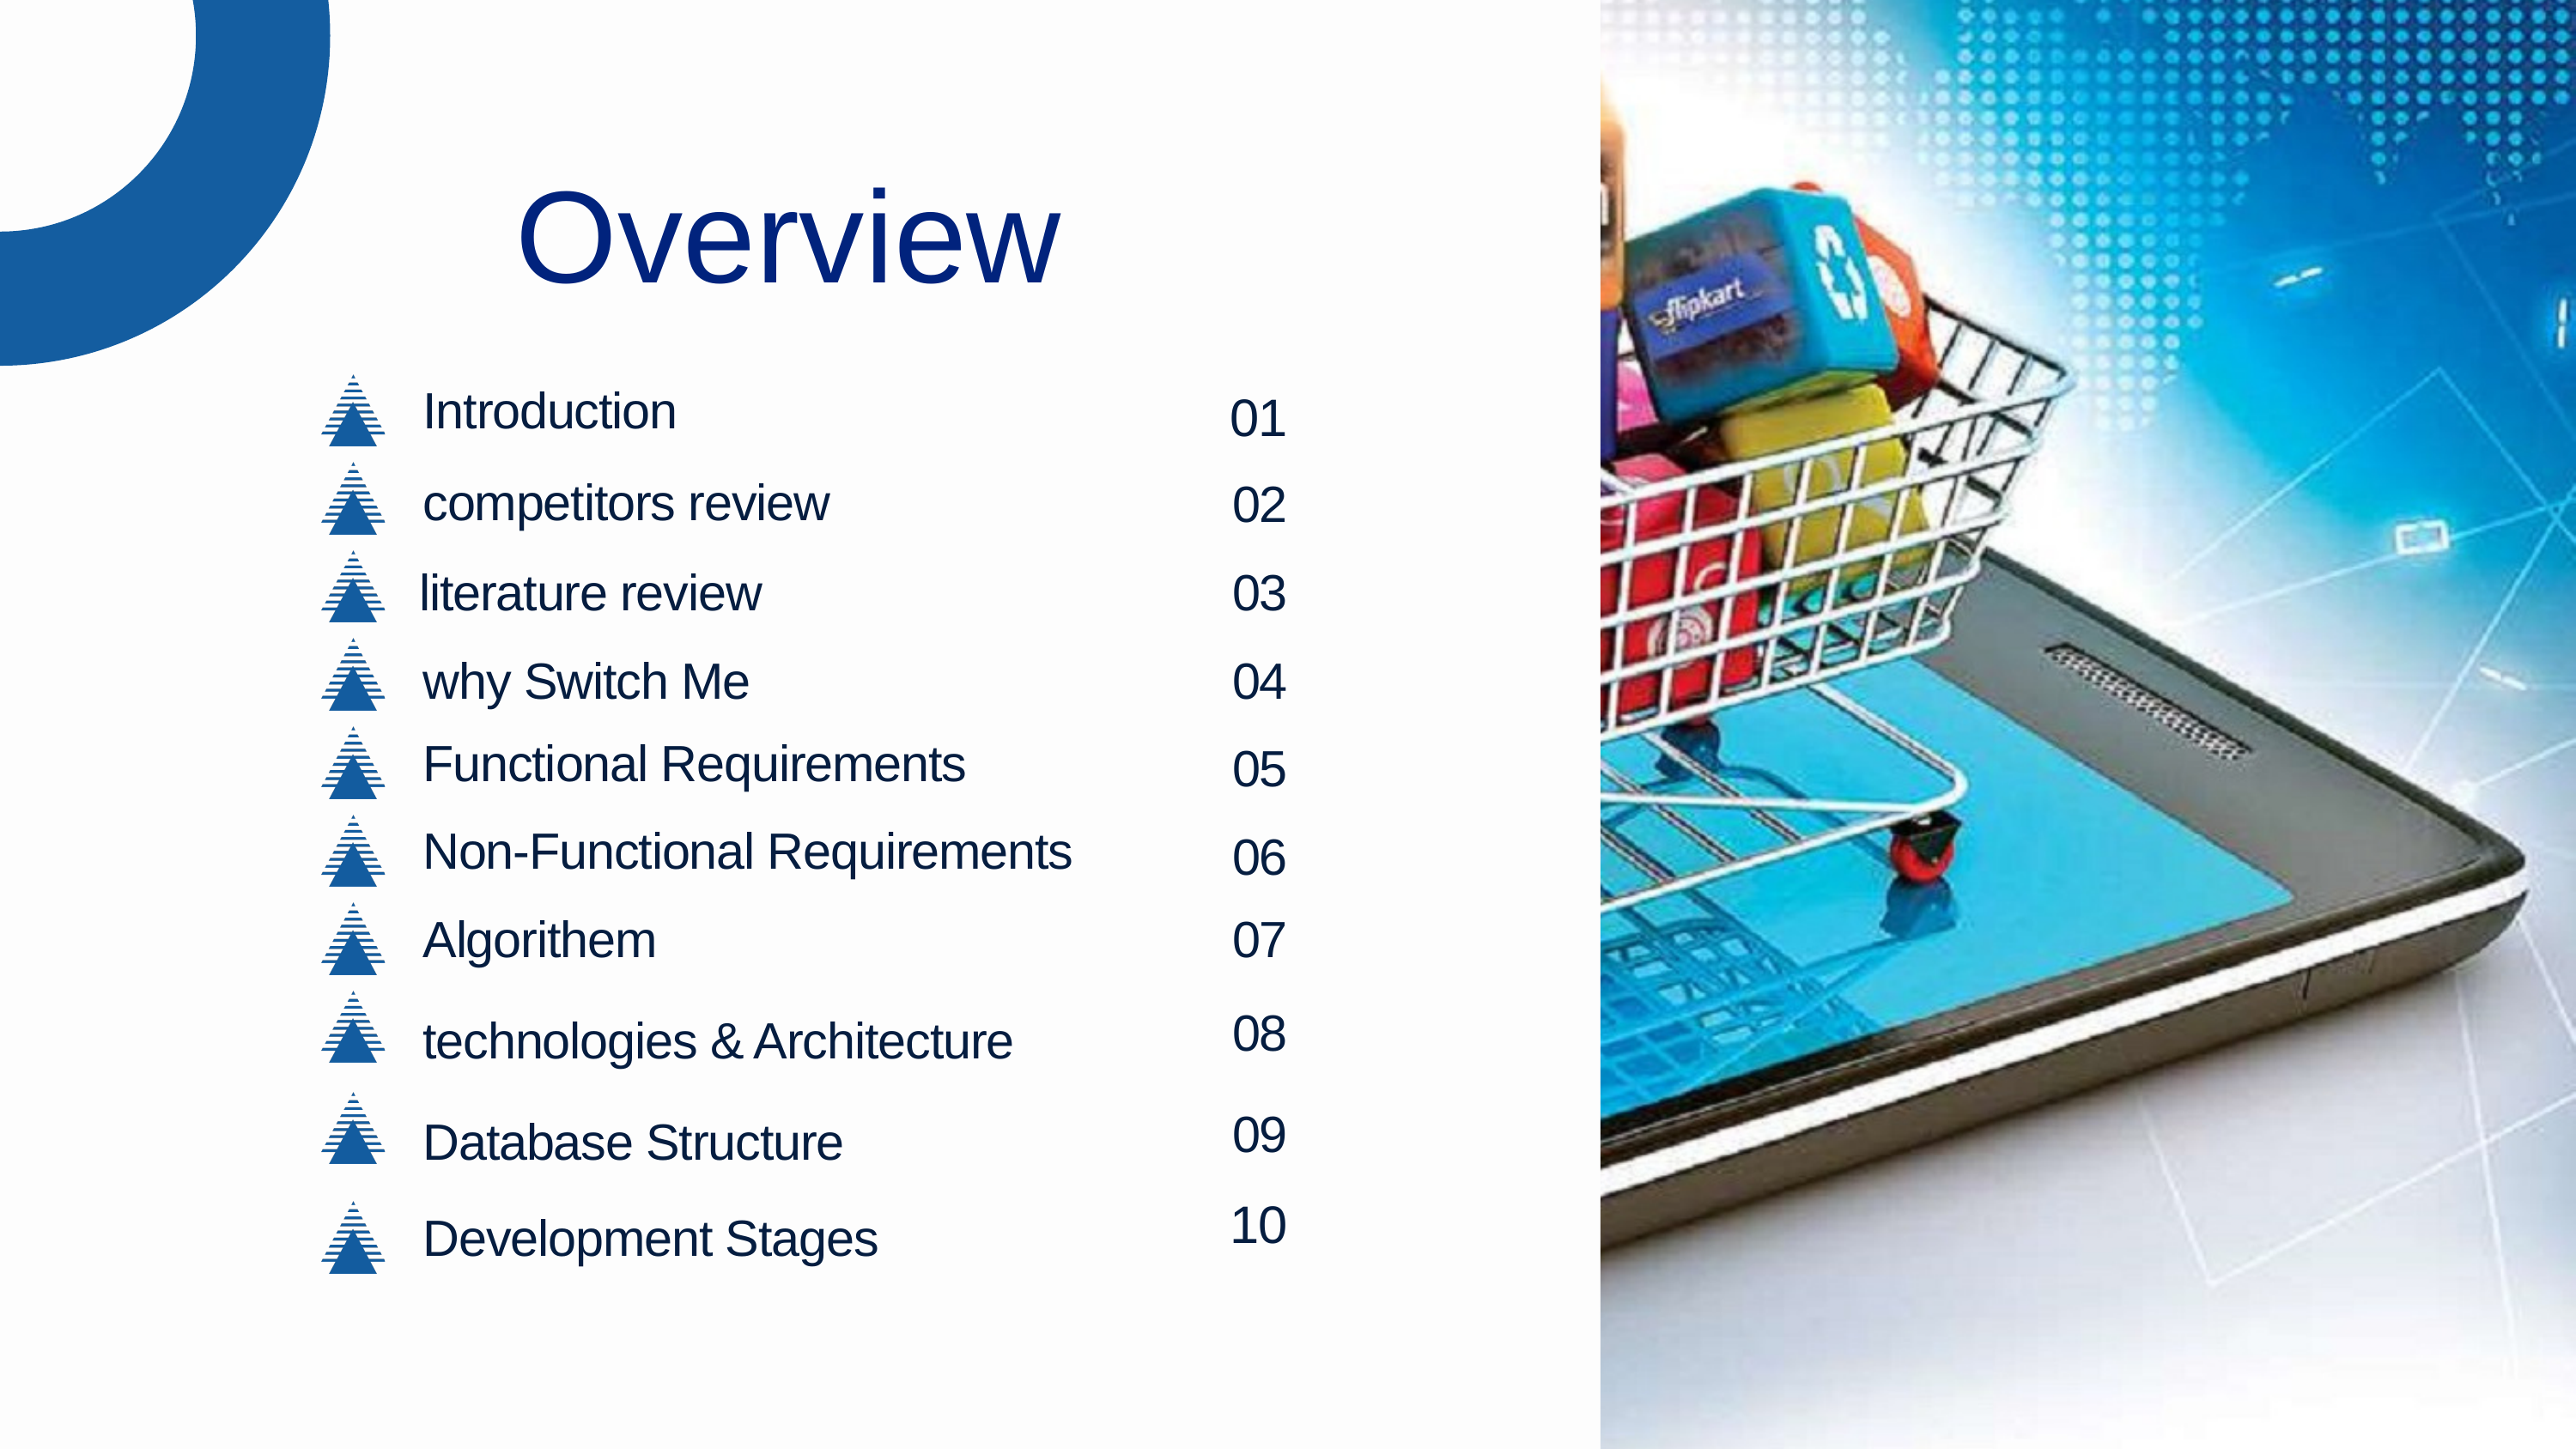

Overview
Introduction
01

competitors review

02

 literature review

03

why Switch Me
04

Functional Requirements

05

Non-Functional Requirements

06

Algorithem
07

08

technologies & Architecture
09

Database Structure
10
Development Stages